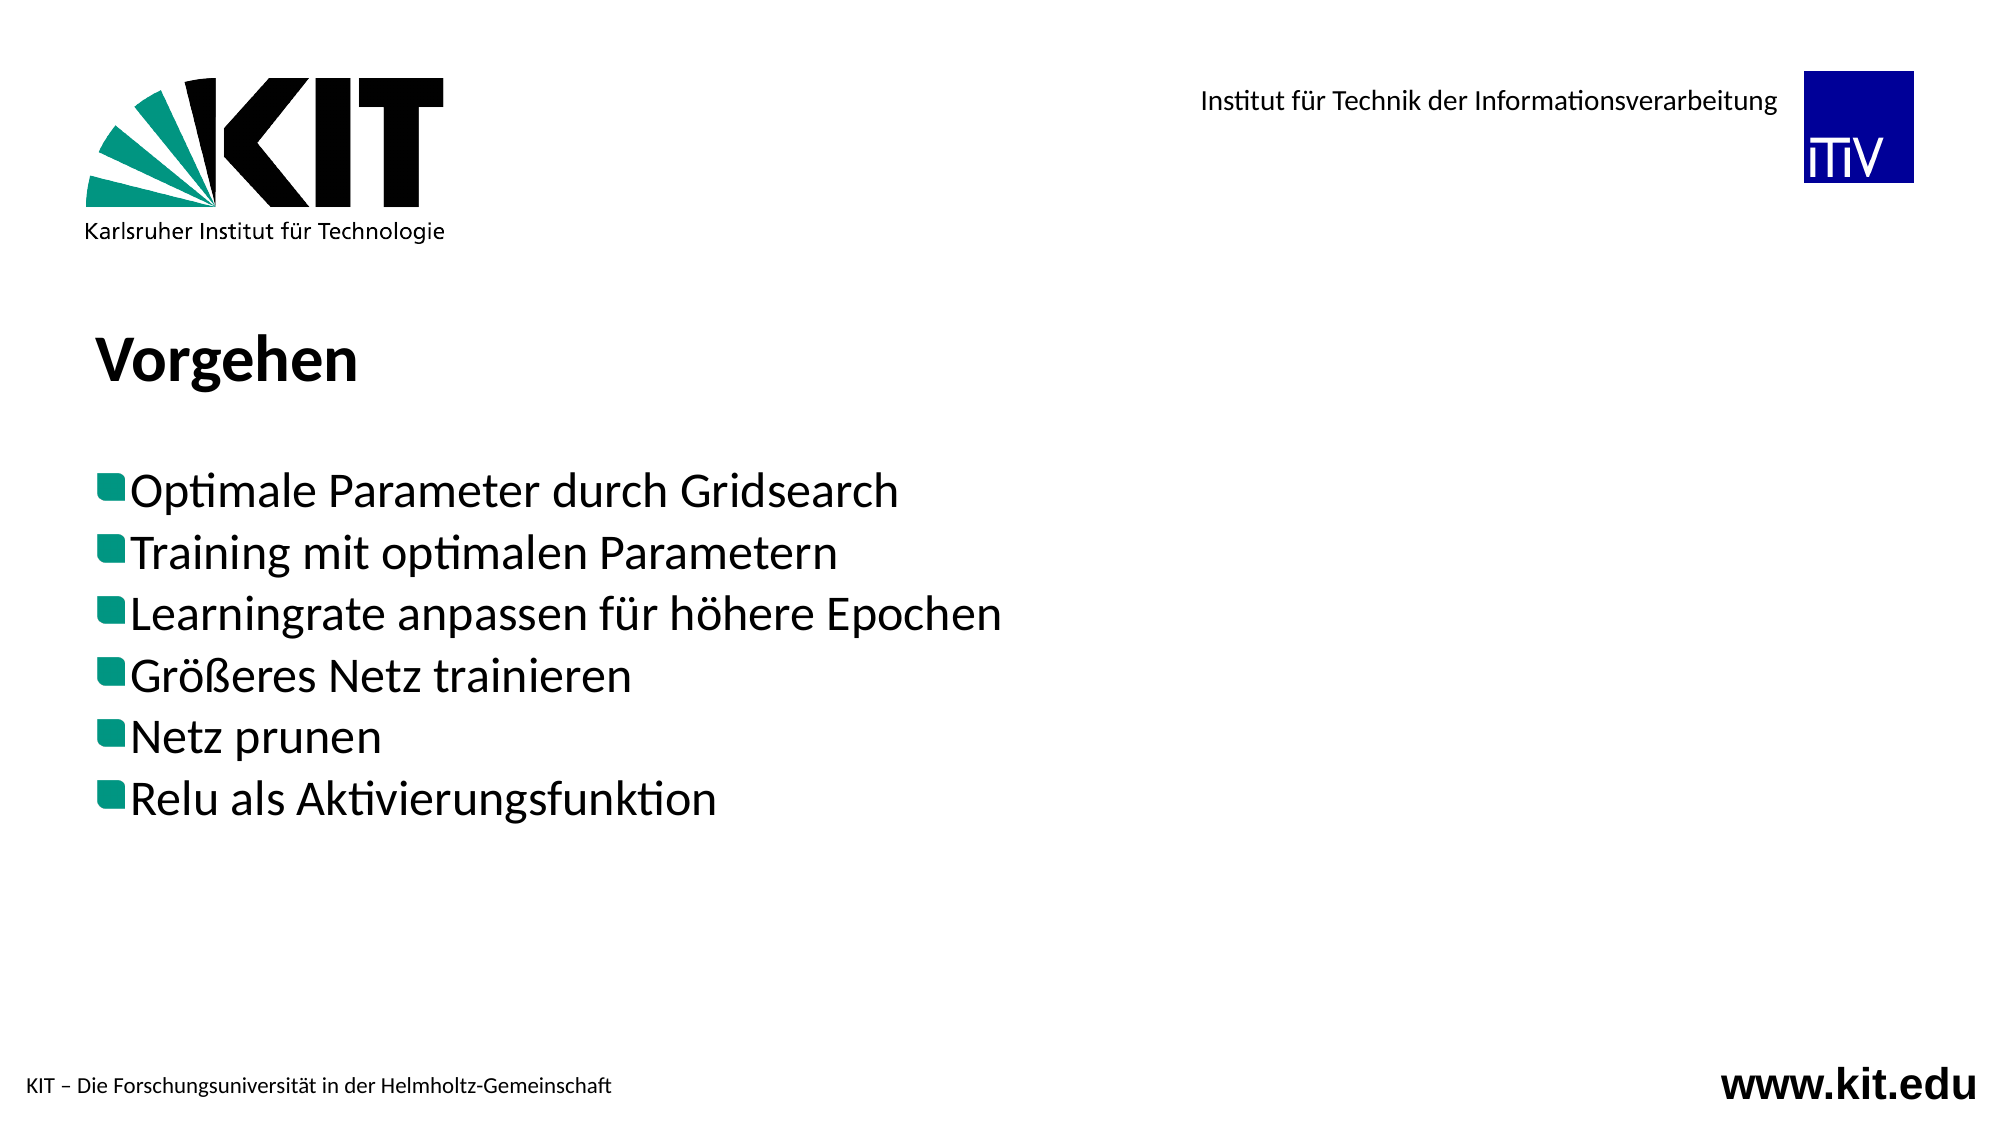

Vorgehen
Optimale Parameter durch Gridsearch
Training mit optimalen Parametern
Learningrate anpassen für höhere Epochen
Größeres Netz trainieren
Netz prunen
Relu als Aktivierungsfunktion